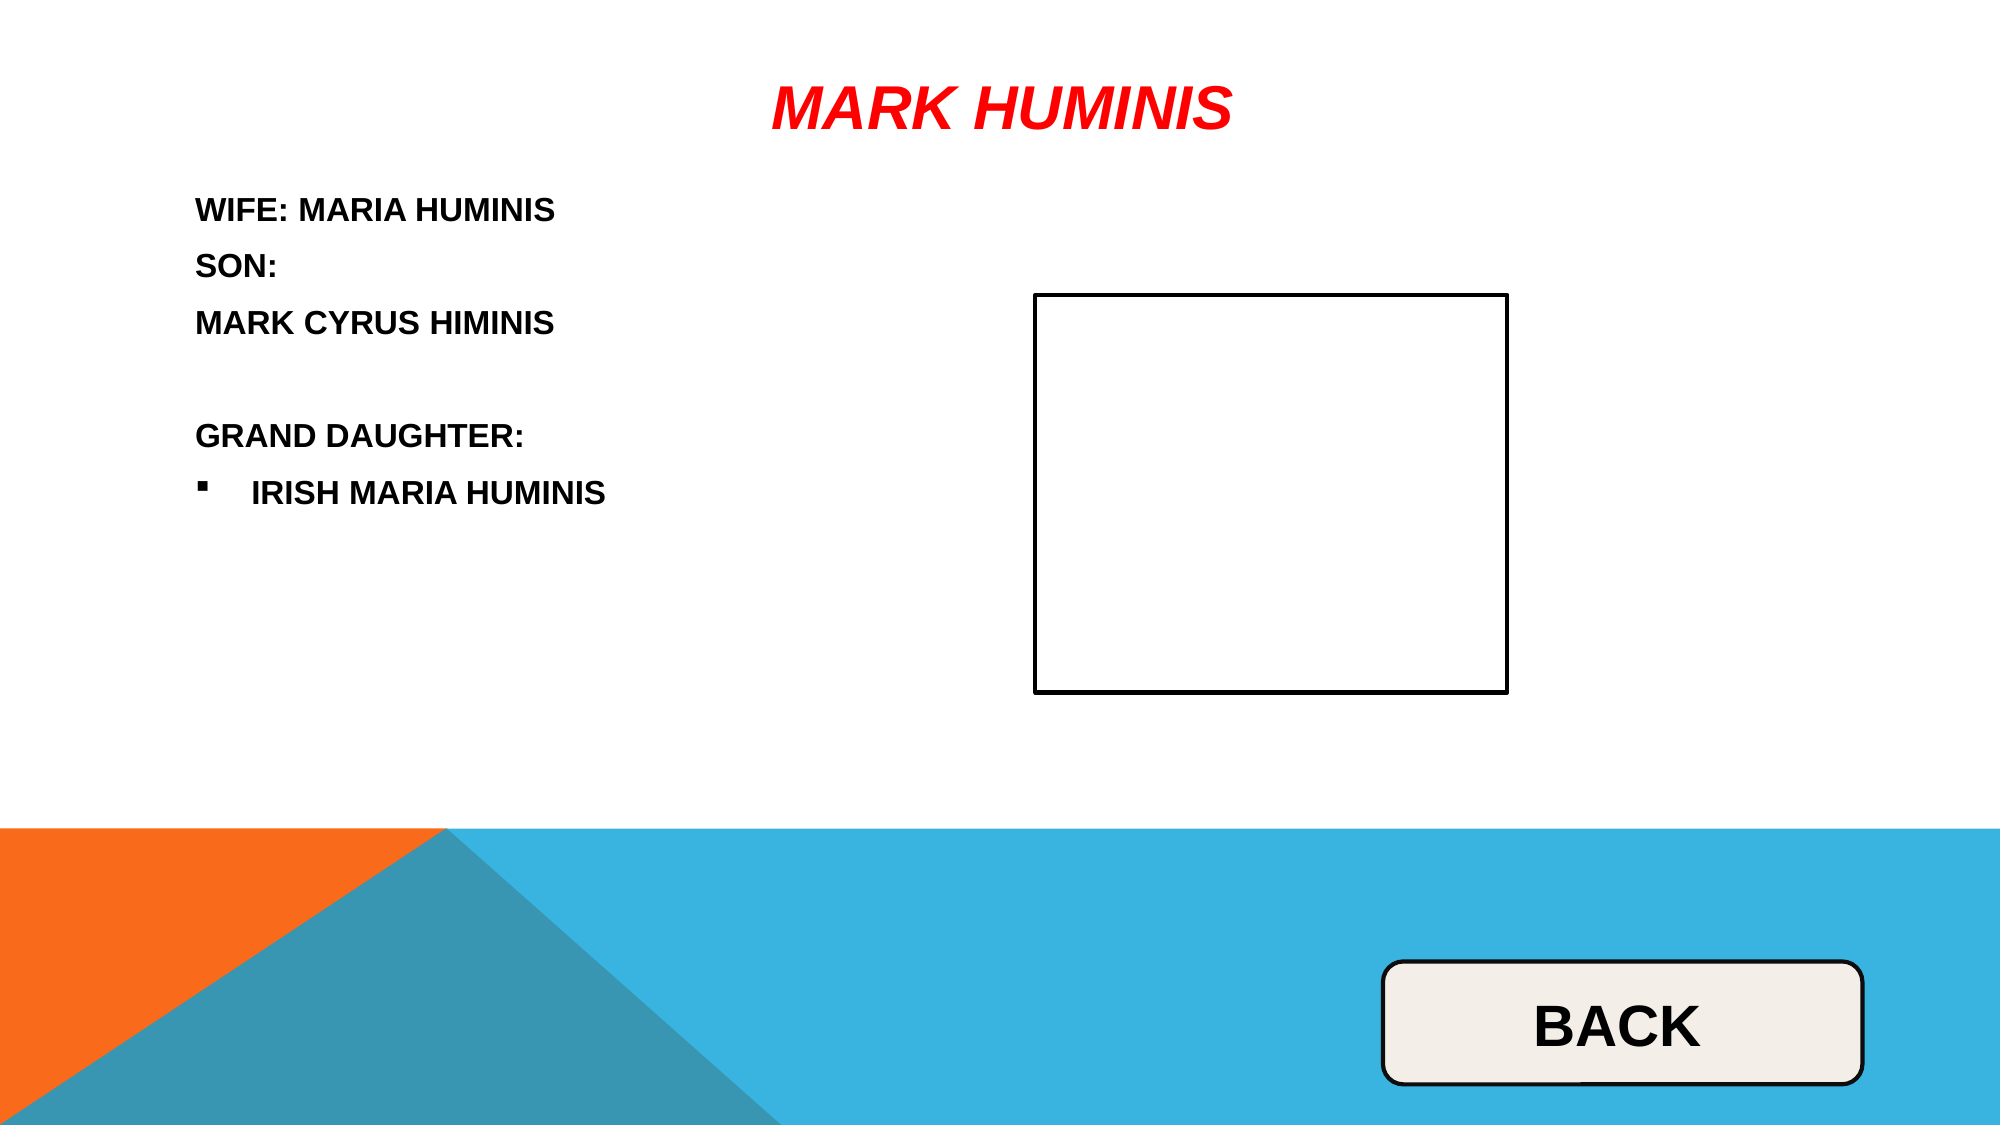

# MARK HUMINIS
WIFE: MARIA HUMINIS
SON:
MARK CYRUS HIMINIS

GRAND DAUGHTER:
IRISH MARIA HUMINIS

BACK